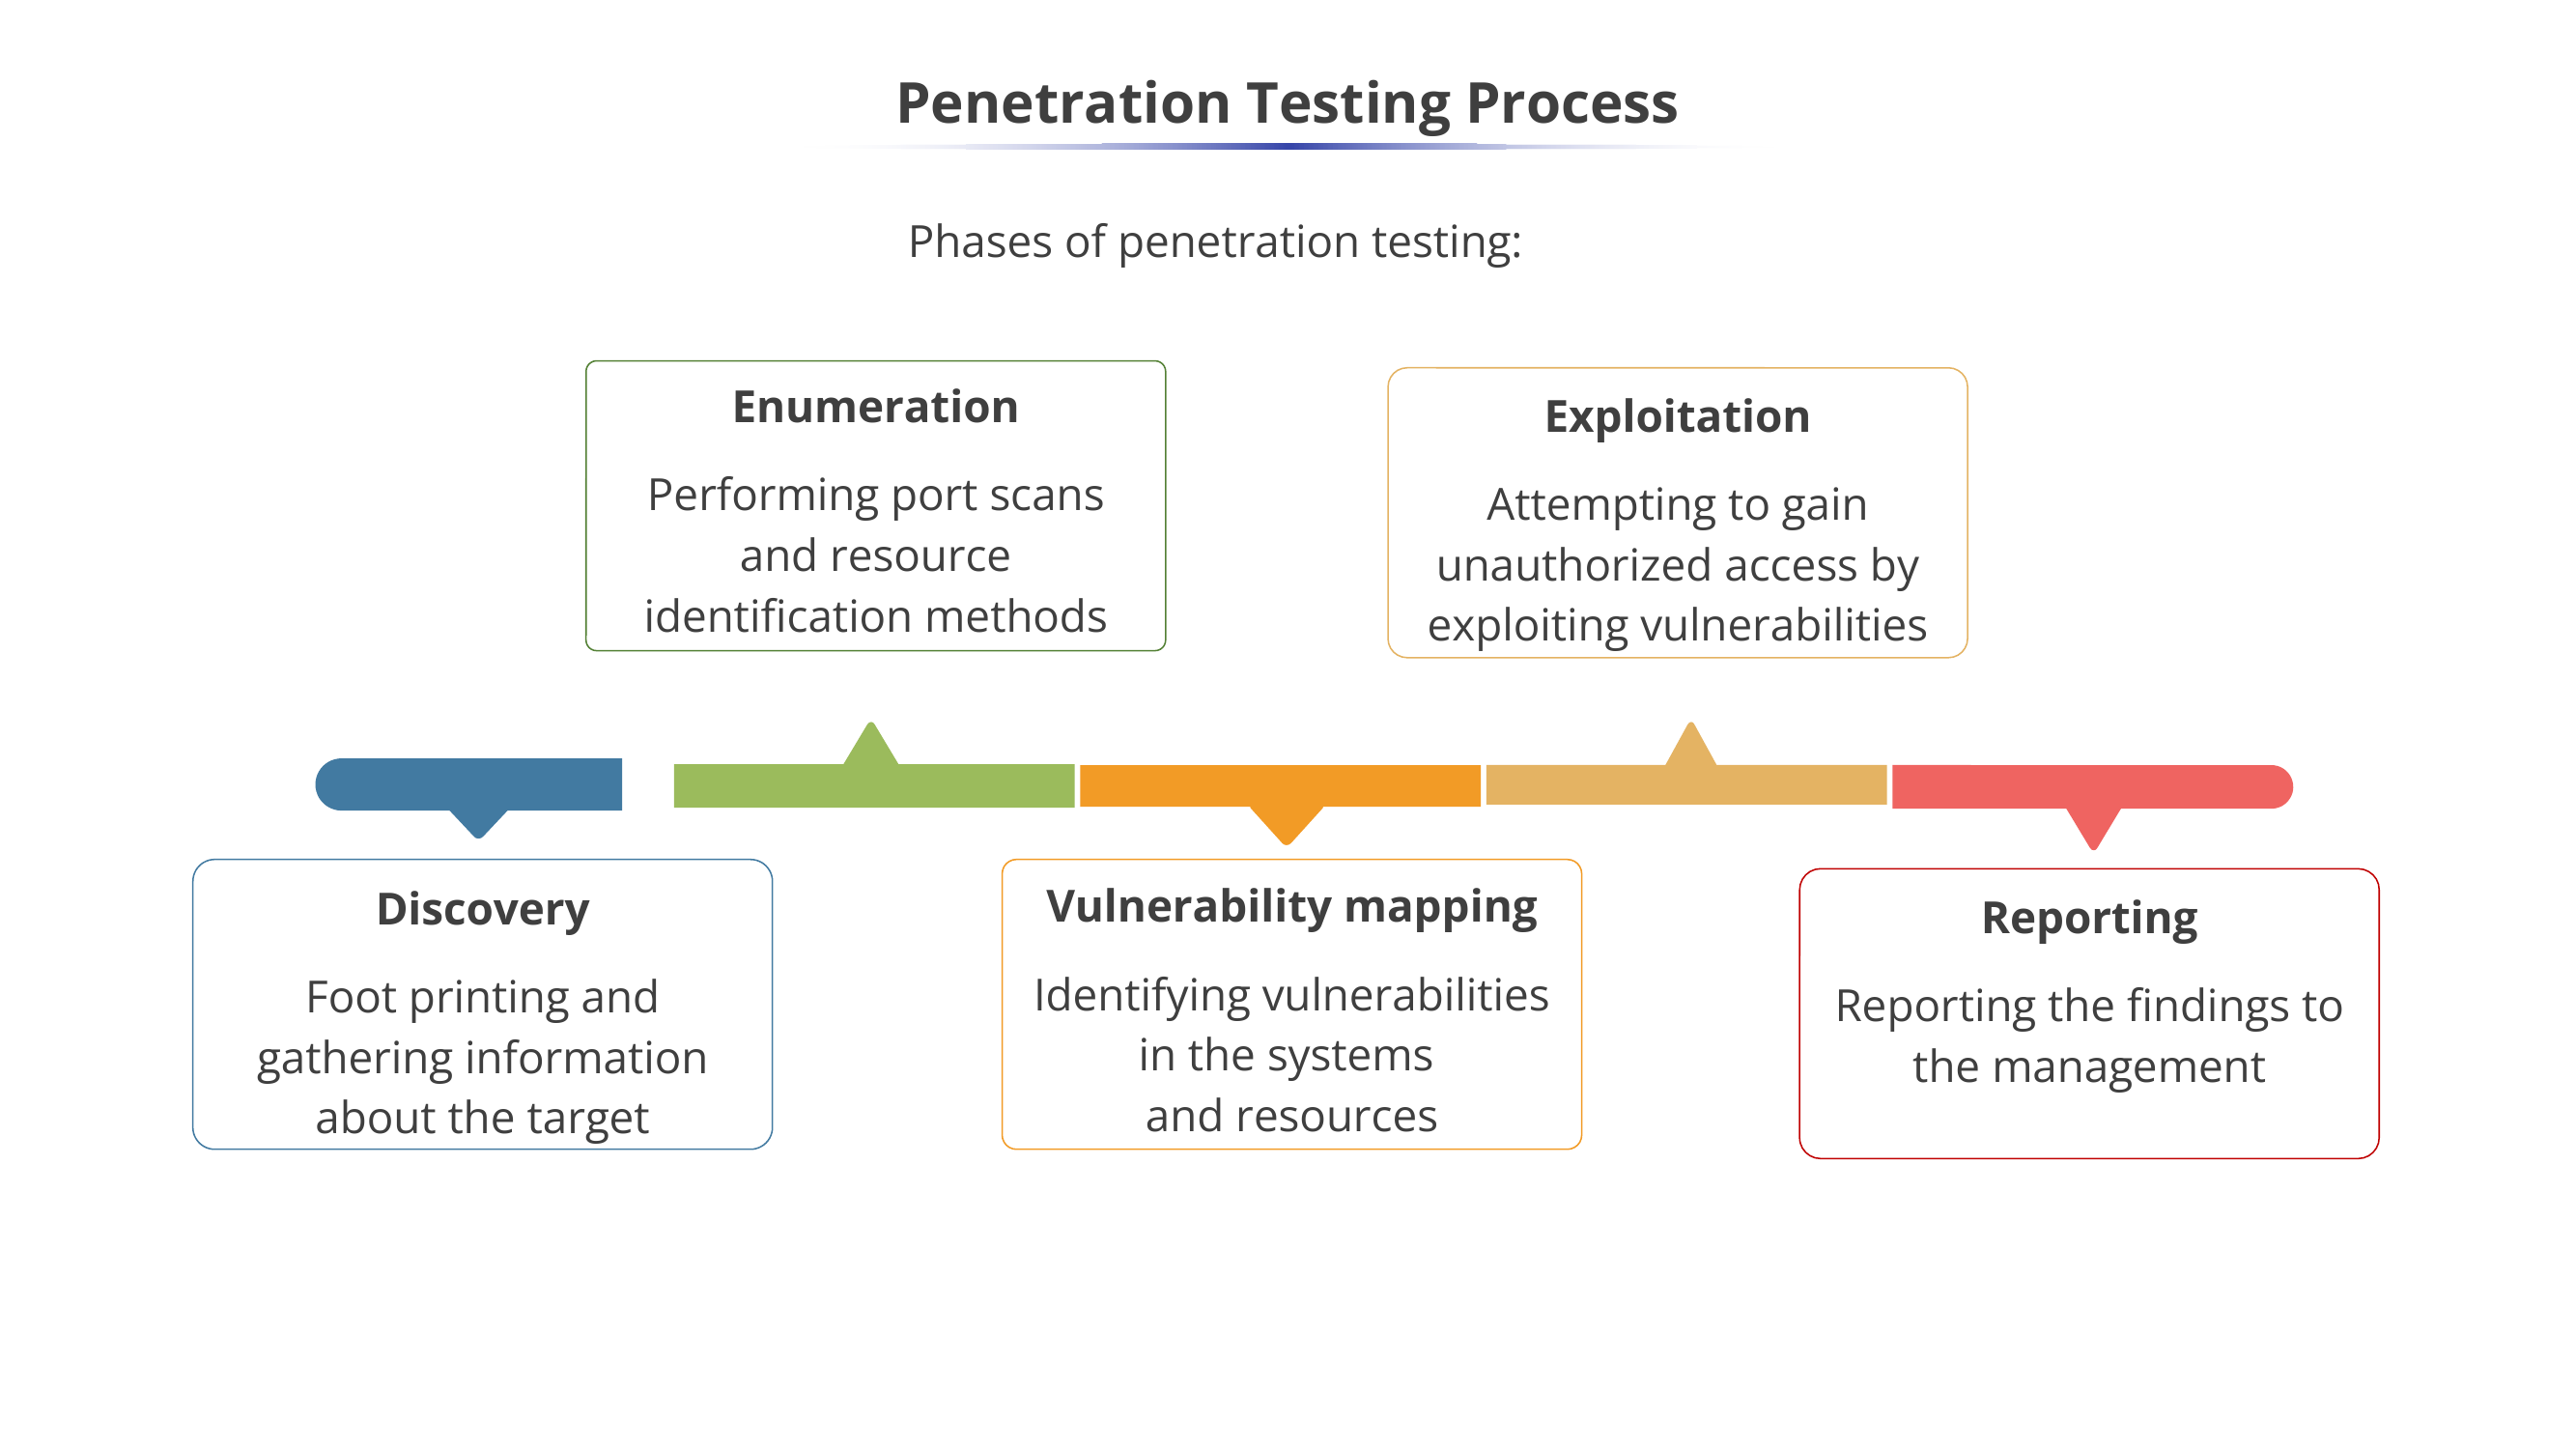

# Penetration Testing Process

Phases of penetration testing:
Enumeration

Performing port scans and resource identification methods

Exploitation

Attempting to gain unauthorized access by exploiting vulnerabilities

Discovery

Foot printing and gathering information about the target

Vulnerability mapping

Identifying vulnerabilities in the systems
and resources

Reporting

Reporting the findings to the management